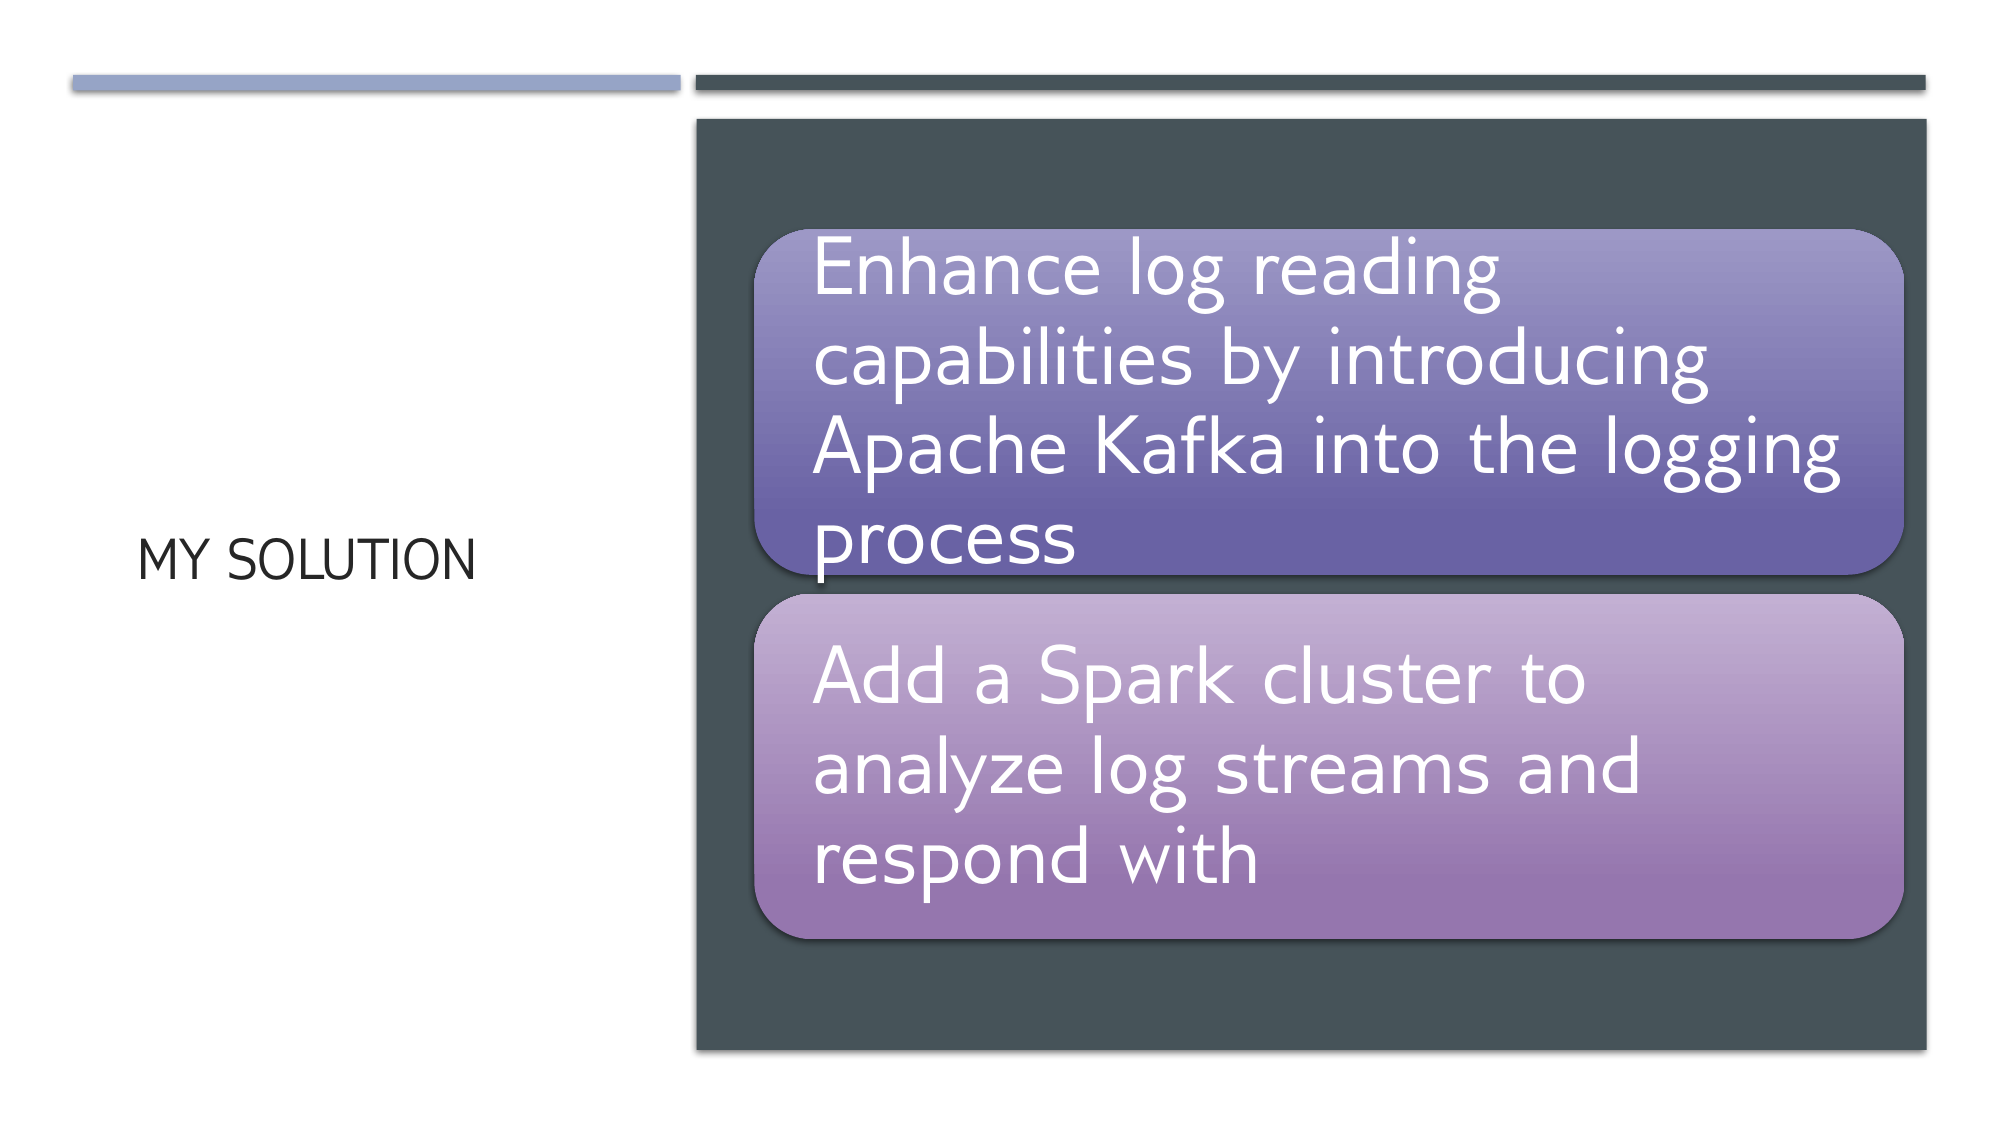

# My solution
Enhance log reading capabilities by introducing Apache Kafka into the logging process
Add a Spark cluster to analyze log streams and respond with